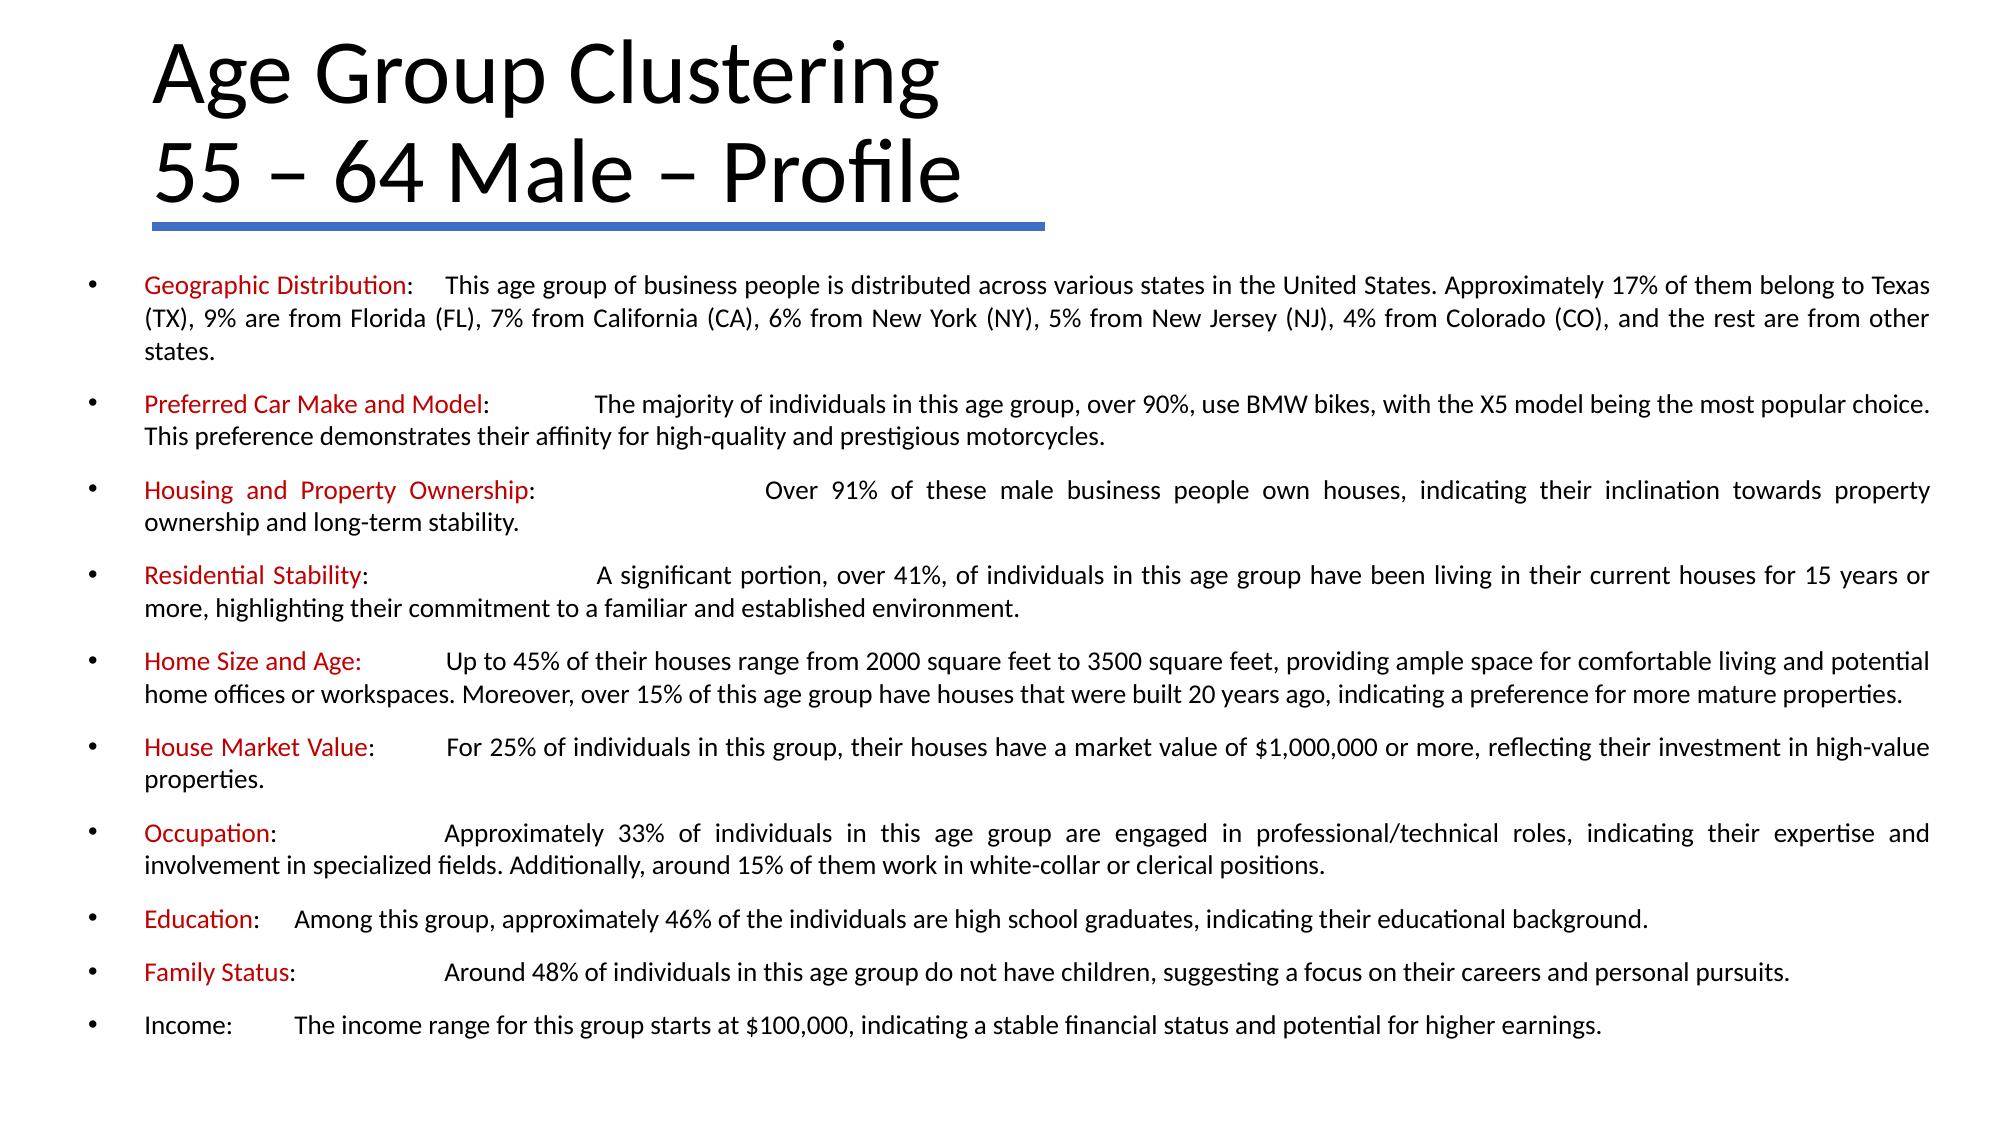

# Age Group Clustering 55 – 64 Male – Profile
Geographic Distribution:	This age group of business people is distributed across various states in the United States. Approximately 17% of them belong to Texas (TX), 9% are from Florida (FL), 7% from California (CA), 6% from New York (NY), 5% from New Jersey (NJ), 4% from Colorado (CO), and the rest are from other states.
Preferred Car Make and Model:	The majority of individuals in this age group, over 90%, use BMW bikes, with the X5 model being the most popular choice. This preference demonstrates their affinity for high-quality and prestigious motorcycles.
Housing and Property Ownership:		Over 91% of these male business people own houses, indicating their inclination towards property ownership and long-term stability.
Residential Stability:		A significant portion, over 41%, of individuals in this age group have been living in their current houses for 15 years or more, highlighting their commitment to a familiar and established environment.
Home Size and Age:	Up to 45% of their houses range from 2000 square feet to 3500 square feet, providing ample space for comfortable living and potential home offices or workspaces. Moreover, over 15% of this age group have houses that were built 20 years ago, indicating a preference for more mature properties.
House Market Value:	For 25% of individuals in this group, their houses have a market value of $1,000,000 or more, reflecting their investment in high-value properties.
Occupation:		Approximately 33% of individuals in this age group are engaged in professional/technical roles, indicating their expertise and involvement in specialized fields. Additionally, around 15% of them work in white-collar or clerical positions.
Education:	Among this group, approximately 46% of the individuals are high school graduates, indicating their educational background.
Family Status:	Around 48% of individuals in this age group do not have children, suggesting a focus on their careers and personal pursuits.
Income:	The income range for this group starts at $100,000, indicating a stable financial status and potential for higher earnings.